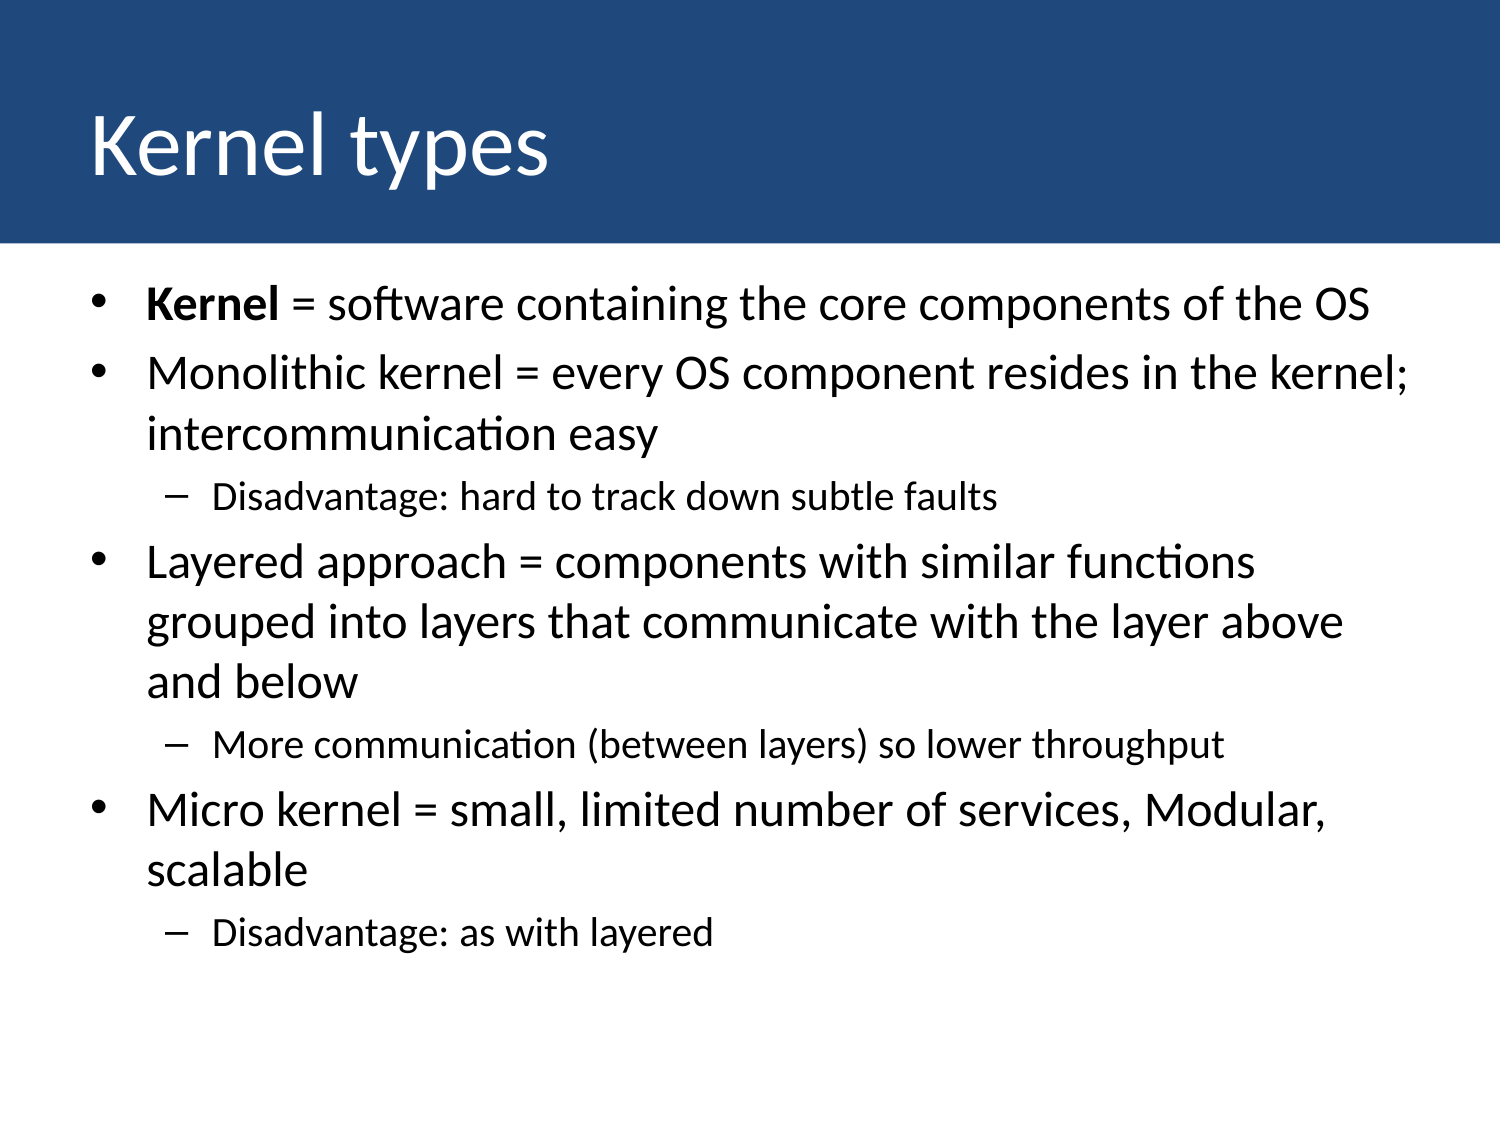

# Kernel types
Kernel = software containing the core components of the OS
Monolithic kernel = every OS component resides in the kernel; intercommunication easy
Disadvantage: hard to track down subtle faults
Layered approach = components with similar functions grouped into layers that communicate with the layer above and below
More communication (between layers) so lower throughput
Micro kernel = small, limited number of services, Modular, scalable
Disadvantage: as with layered